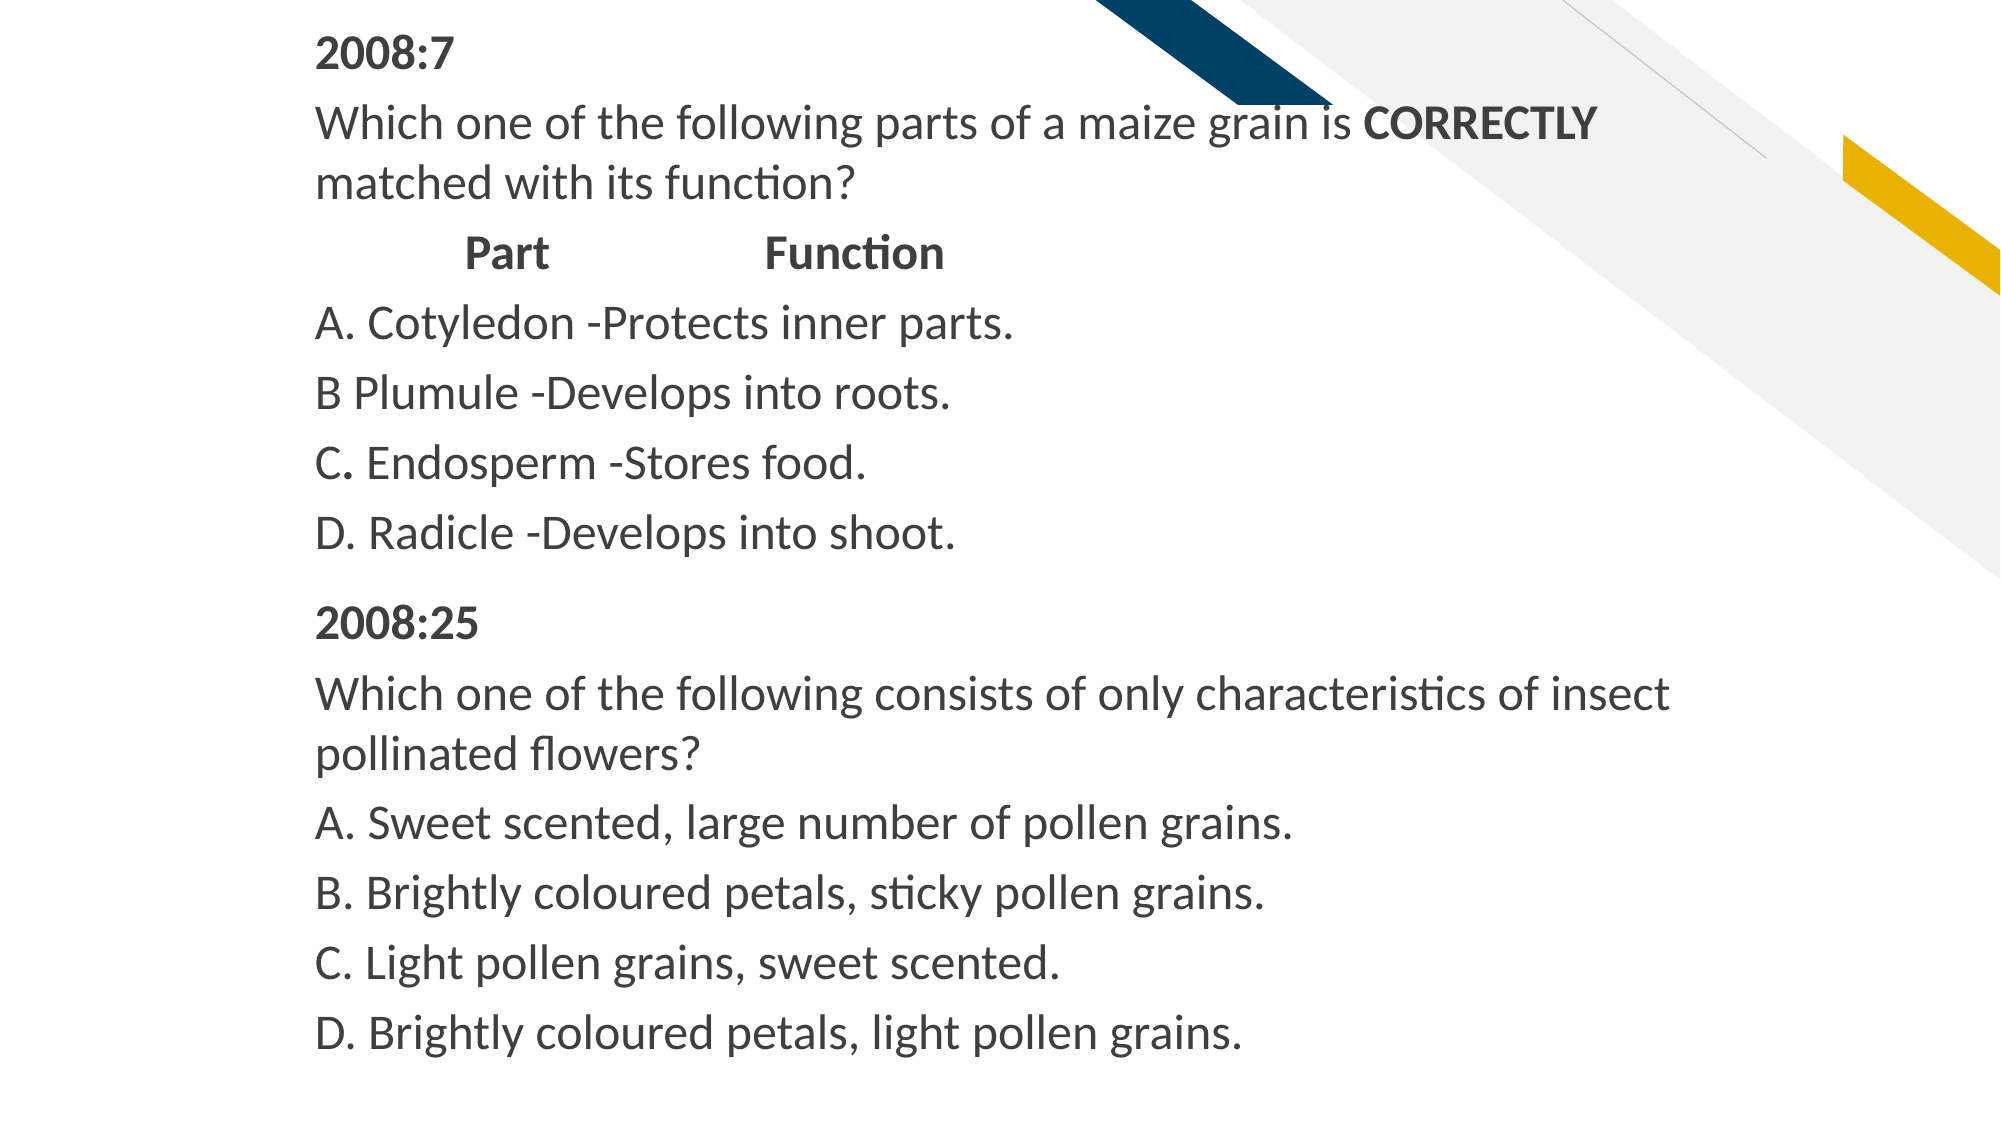

2008:7
Which one of the following parts of a maize grain is CORRECTLY matched with its function?
	Part 		Function
A. Cotyledon -Protects inner parts.
B Plumule -Develops into roots.
C. Endosperm -Stores food.
D. Radicle -Develops into shoot.
2008:25
Which one of the following consists of only characteristics of insect pollinated flowers?
A. Sweet scented, large number of pollen grains.
B. Brightly coloured petals, sticky pollen grains.
C. Light pollen grains, sweet scented.
D. Brightly coloured petals, light pollen grains.